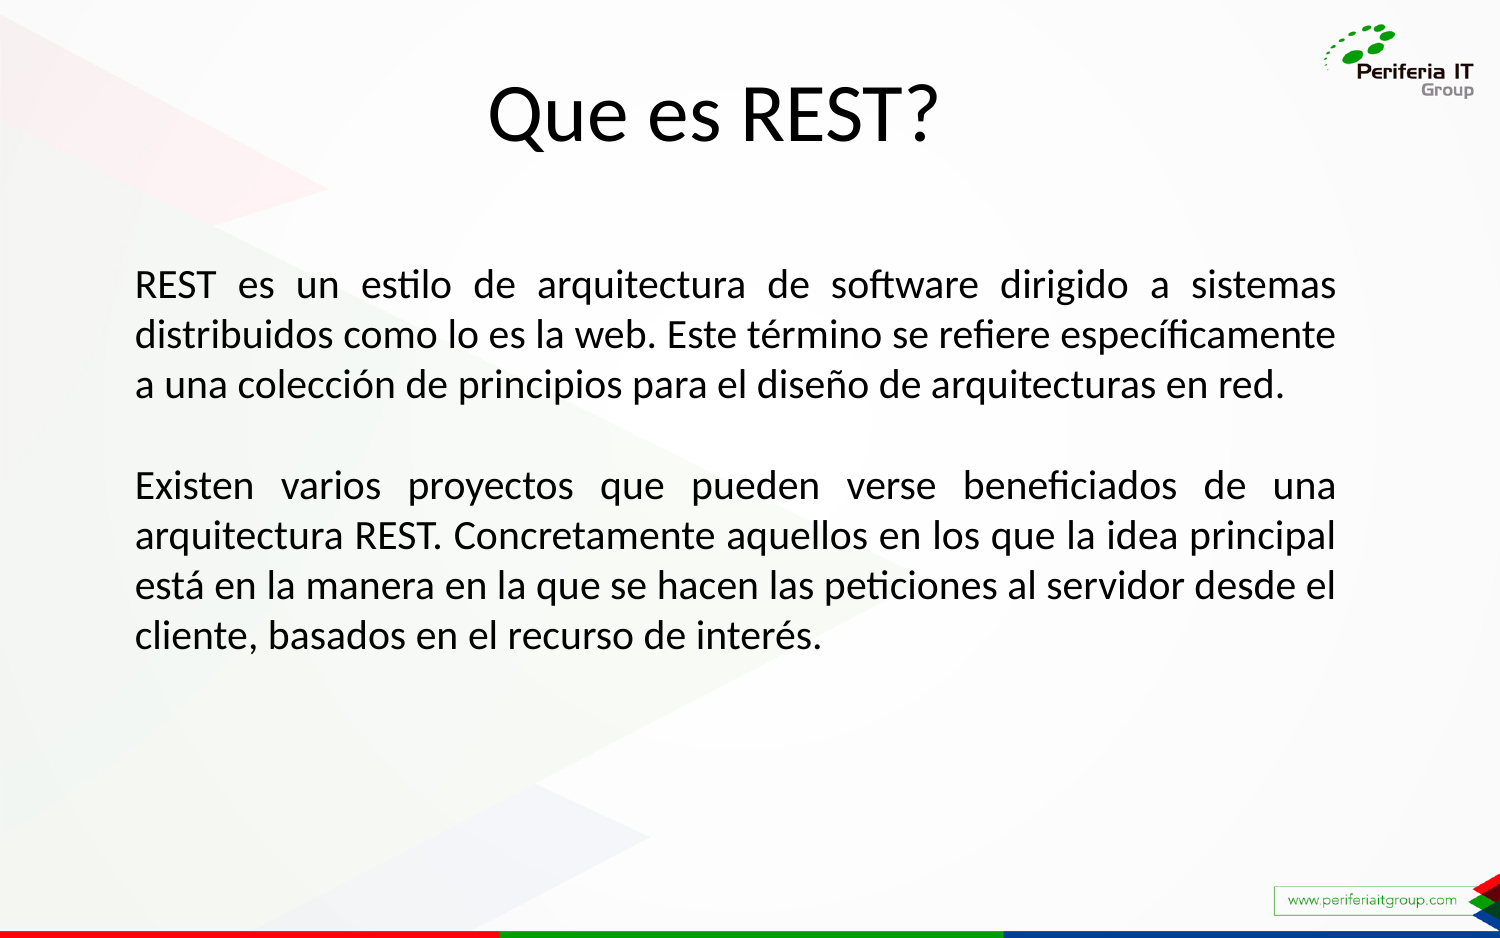

Que es REST?
REST es un estilo de arquitectura de software dirigido a sistemas distribuidos como lo es la web. Este término se refiere específicamente a una colección de principios para el diseño de arquitecturas en red.

Existen varios proyectos que pueden verse beneficiados de una arquitectura REST. Concretamente aquellos en los que la idea principal está en la manera en la que se hacen las peticiones al servidor desde el cliente, basados en el recurso de interés.